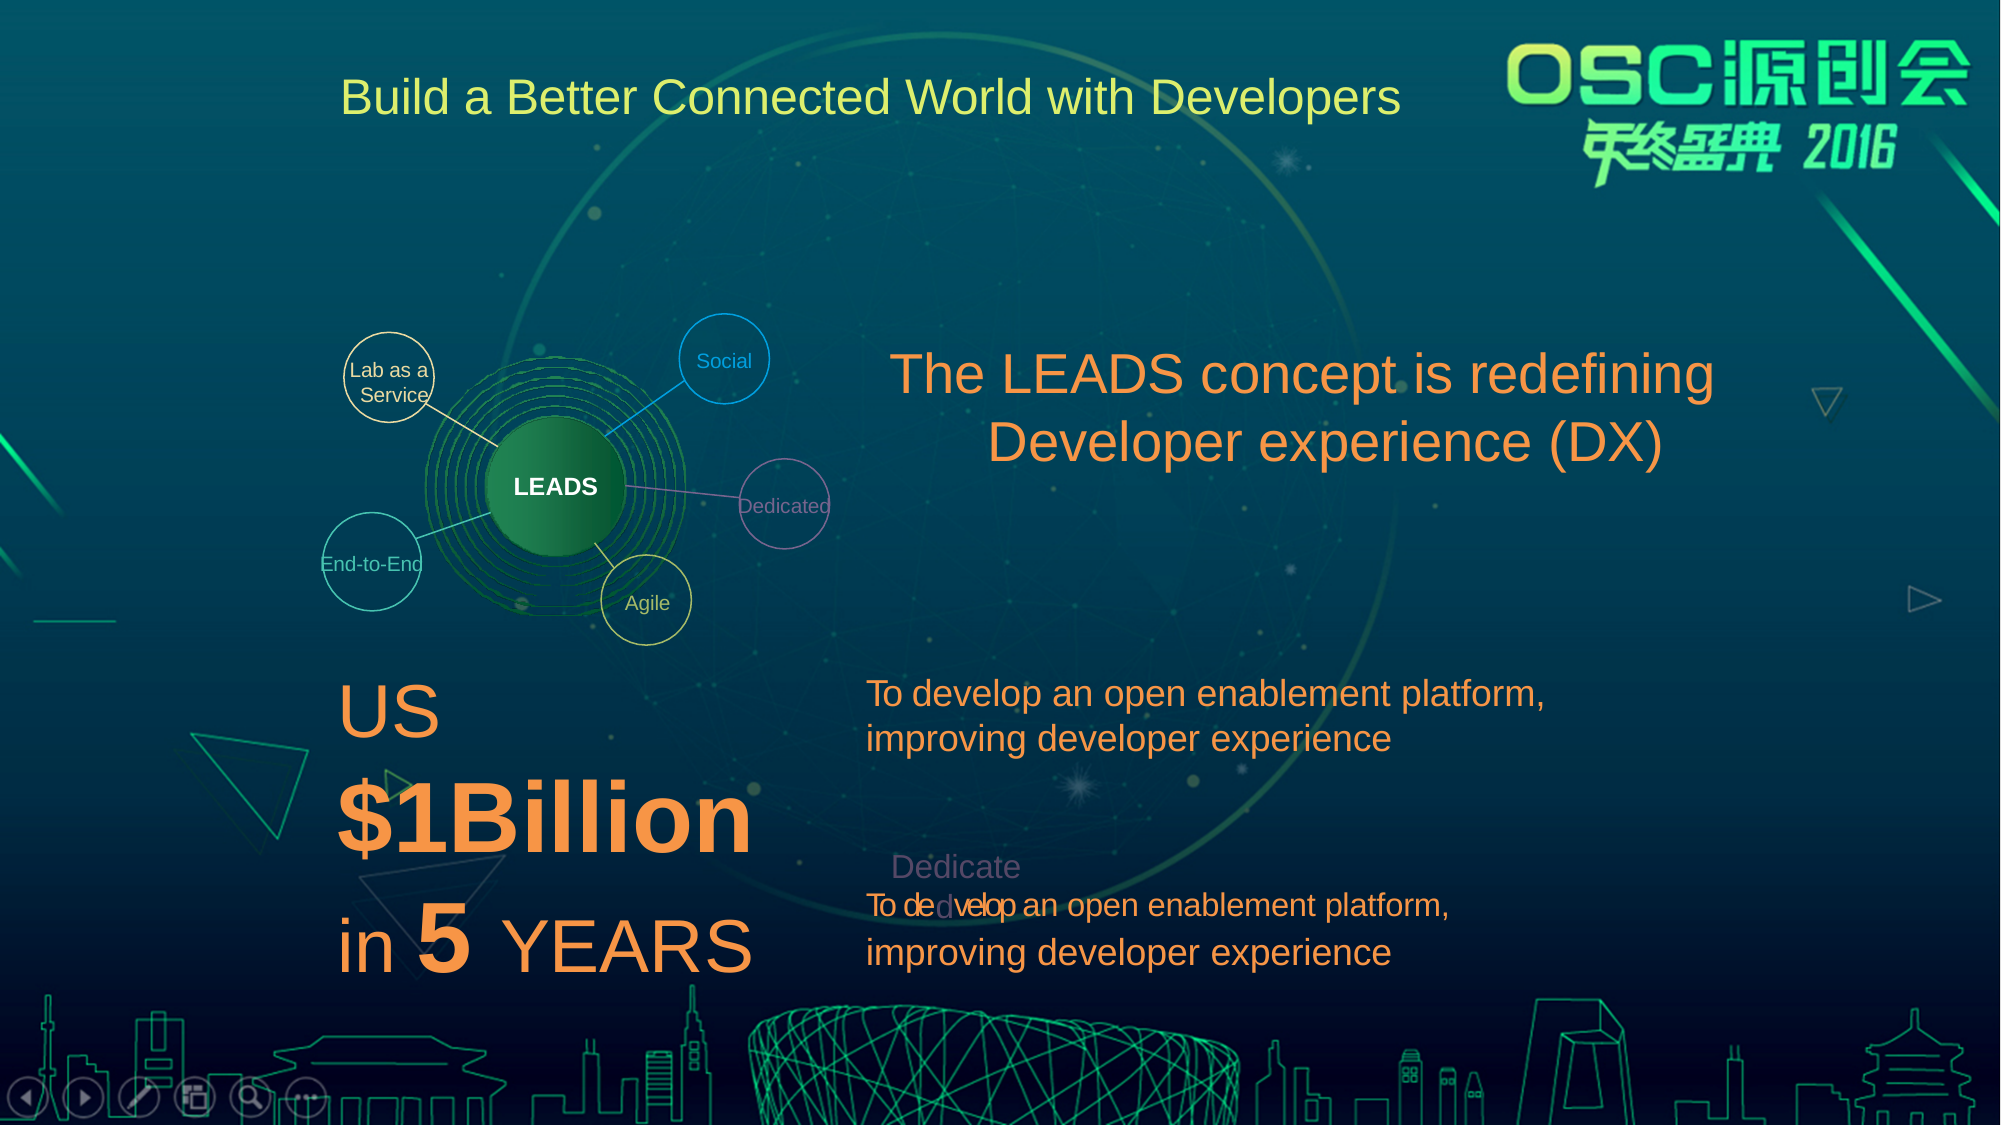

Build a Better Connected World with Developers

The LEADS concept is redefining  Developer experience (DX)
Social

Lab as a  Service

LEADS

Dedicated

End-to-End
Agile

US
$1Billion
in 5 YEARS
To develop an open enablement platform,  improving developer experience
Dedicate
To dedvelop an open enablement platform,  improving developer experience